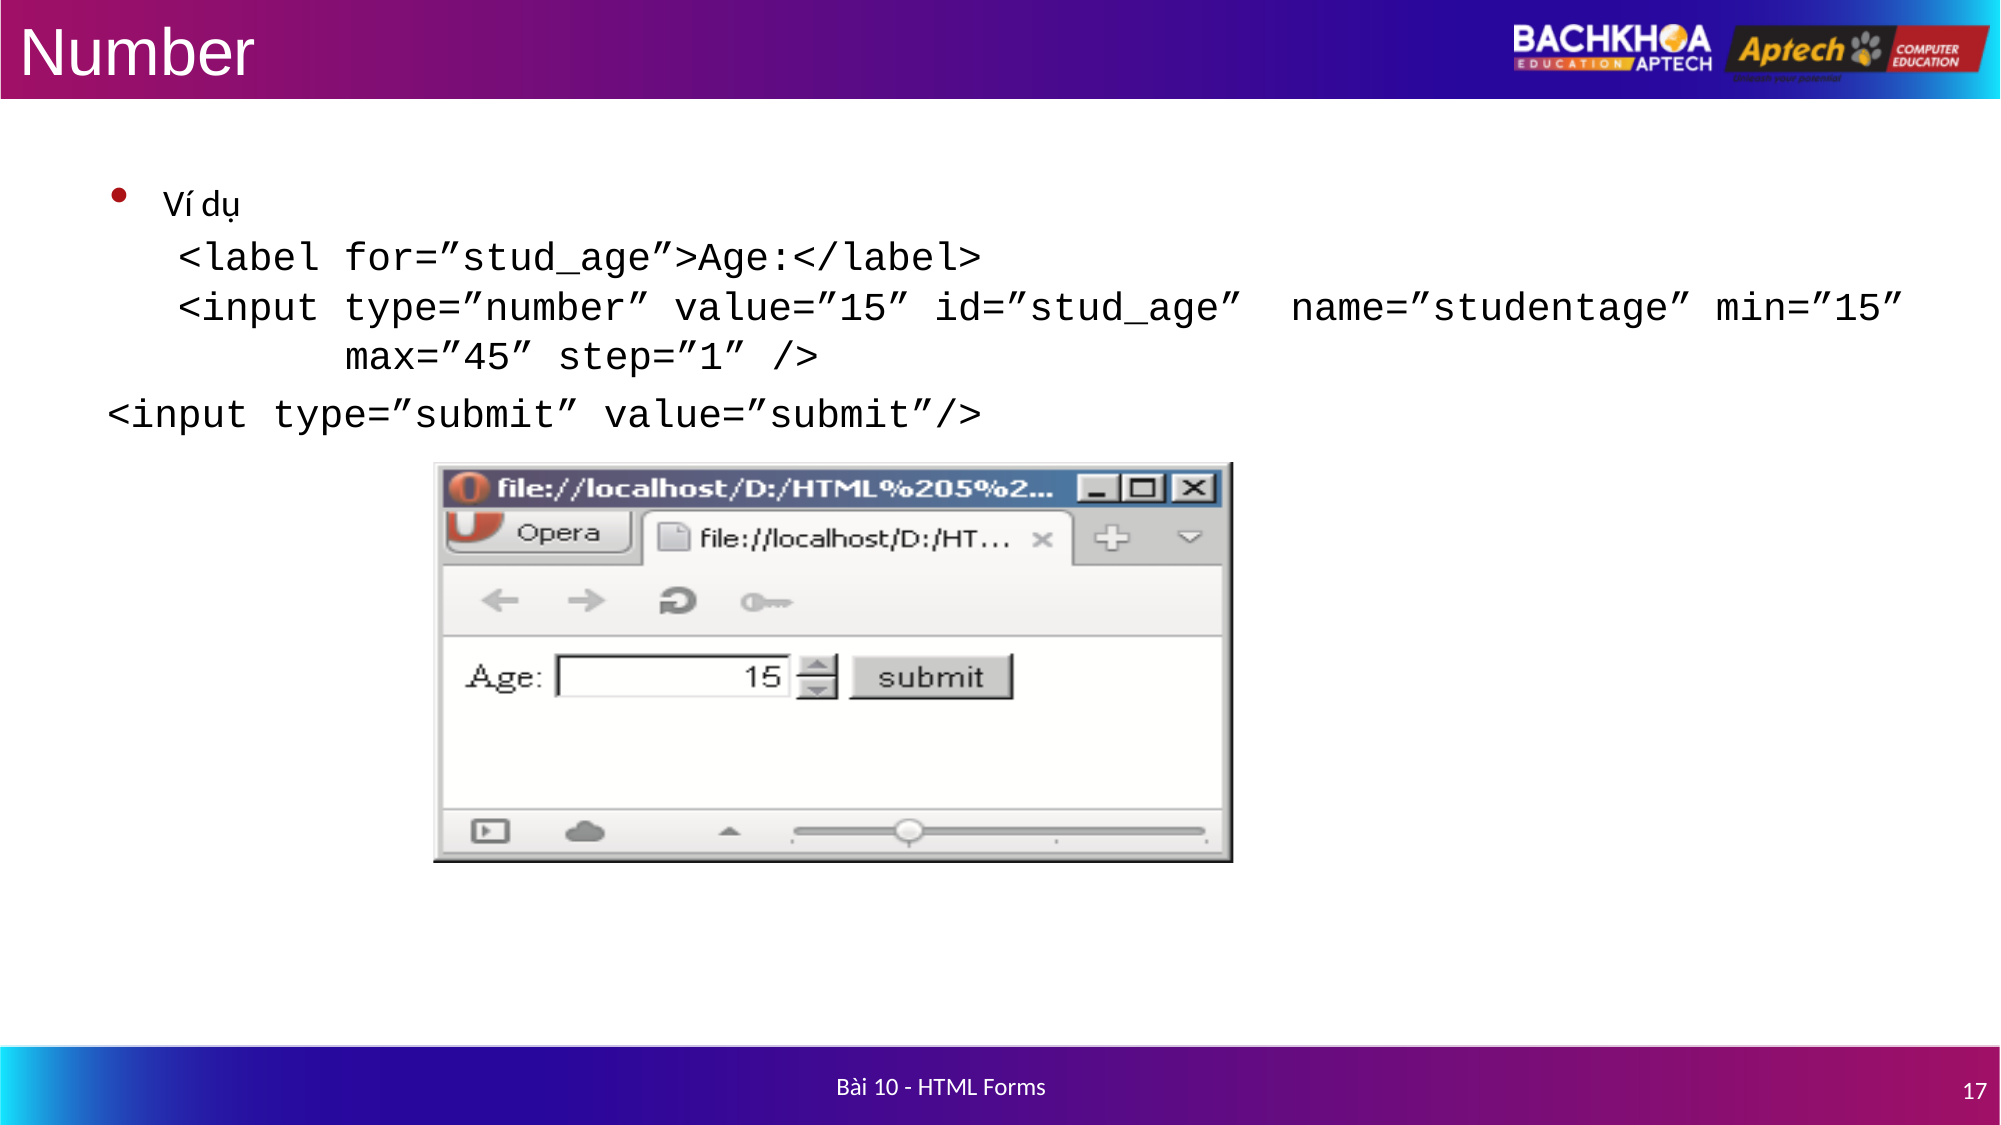

# Number
Ví dụ
<label for=”stud_age”>Age:</label>
<input type=”number” value=”15” id=”stud_age”  name=”studentage” min=”15” max=”45” step=”1” />
<input type=”submit” value=”submit”/>

Bài 10 - HTML Forms
17